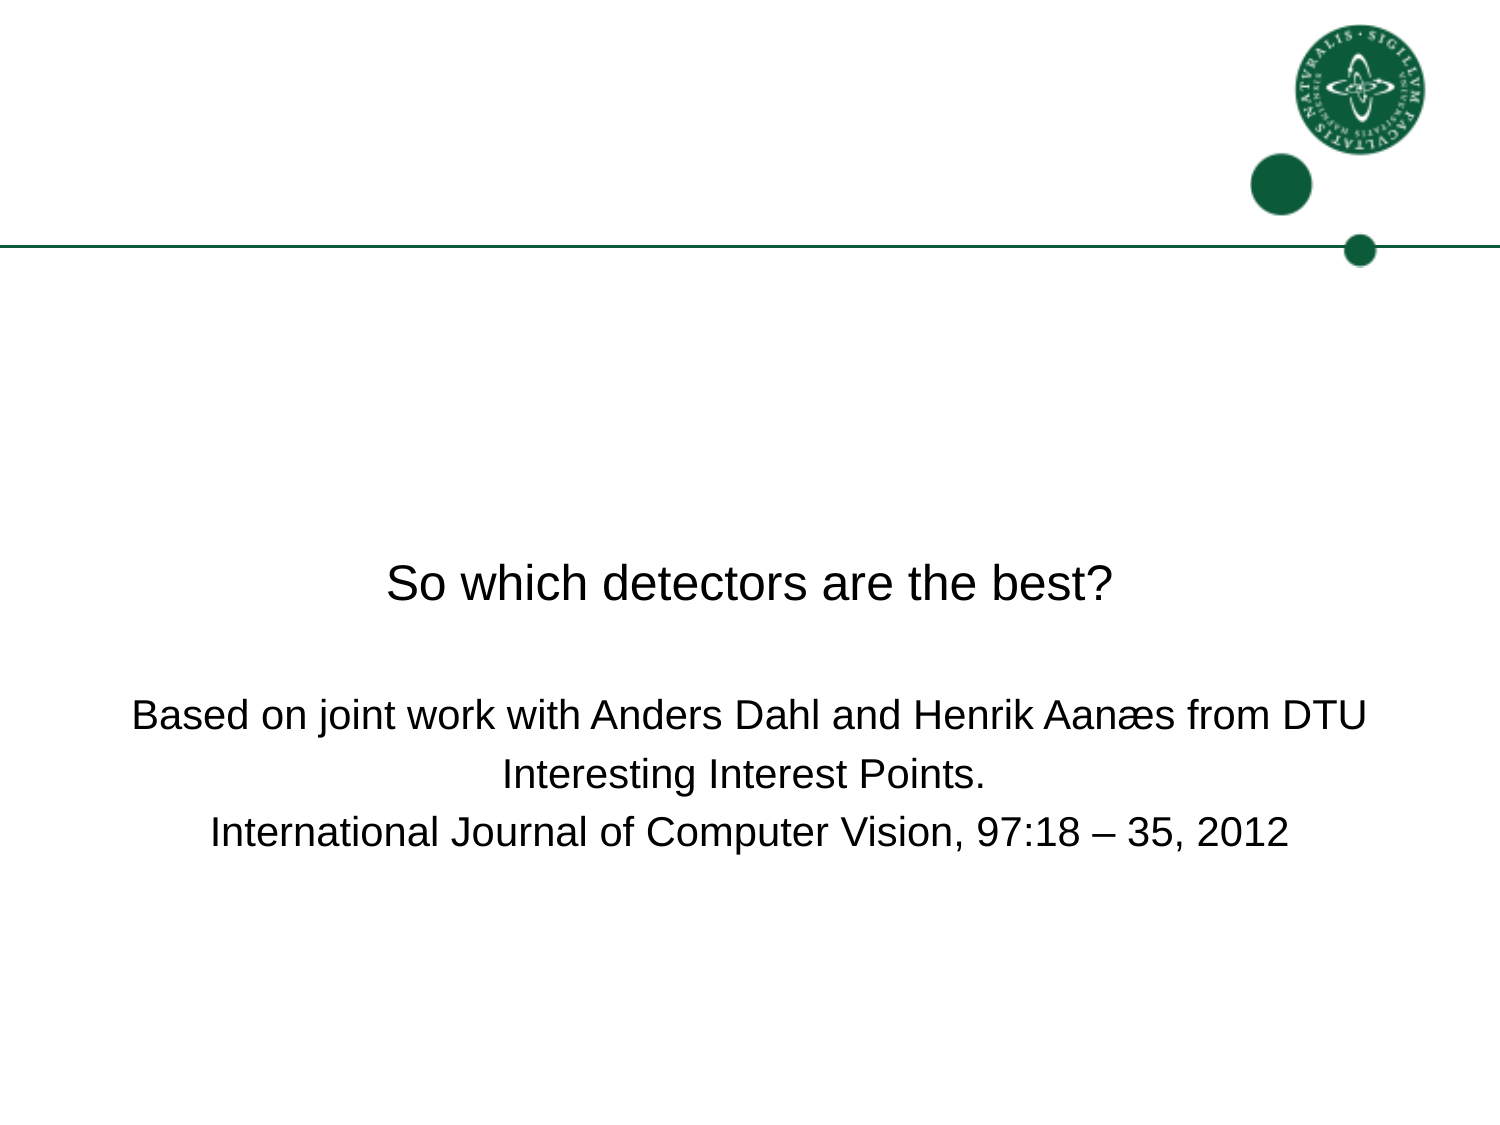

#

So which detectors are the best?

Based on joint work with Anders Dahl and Henrik Aanæs from DTU
Interesting Interest Points.
International Journal of Computer Vision, 97:18 – 35, 2012